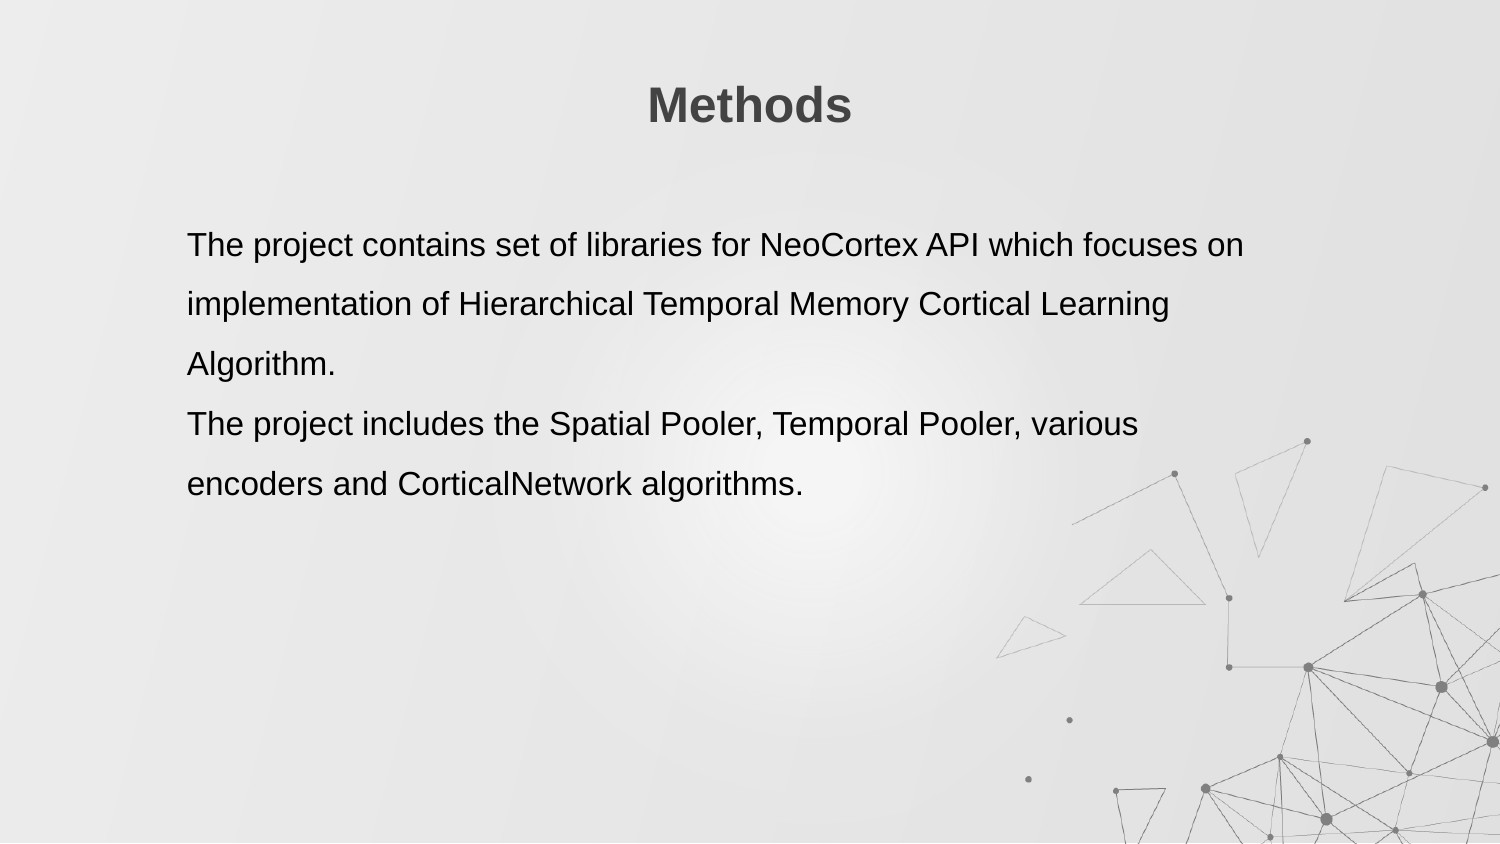

# Methods
The project contains set of libraries for NeoCortex API which focuses on implementation of Hierarchical Temporal Memory Cortical Learning Algorithm.
The project includes the Spatial Pooler, Temporal Pooler, various encoders and CorticalNetwork algorithms.